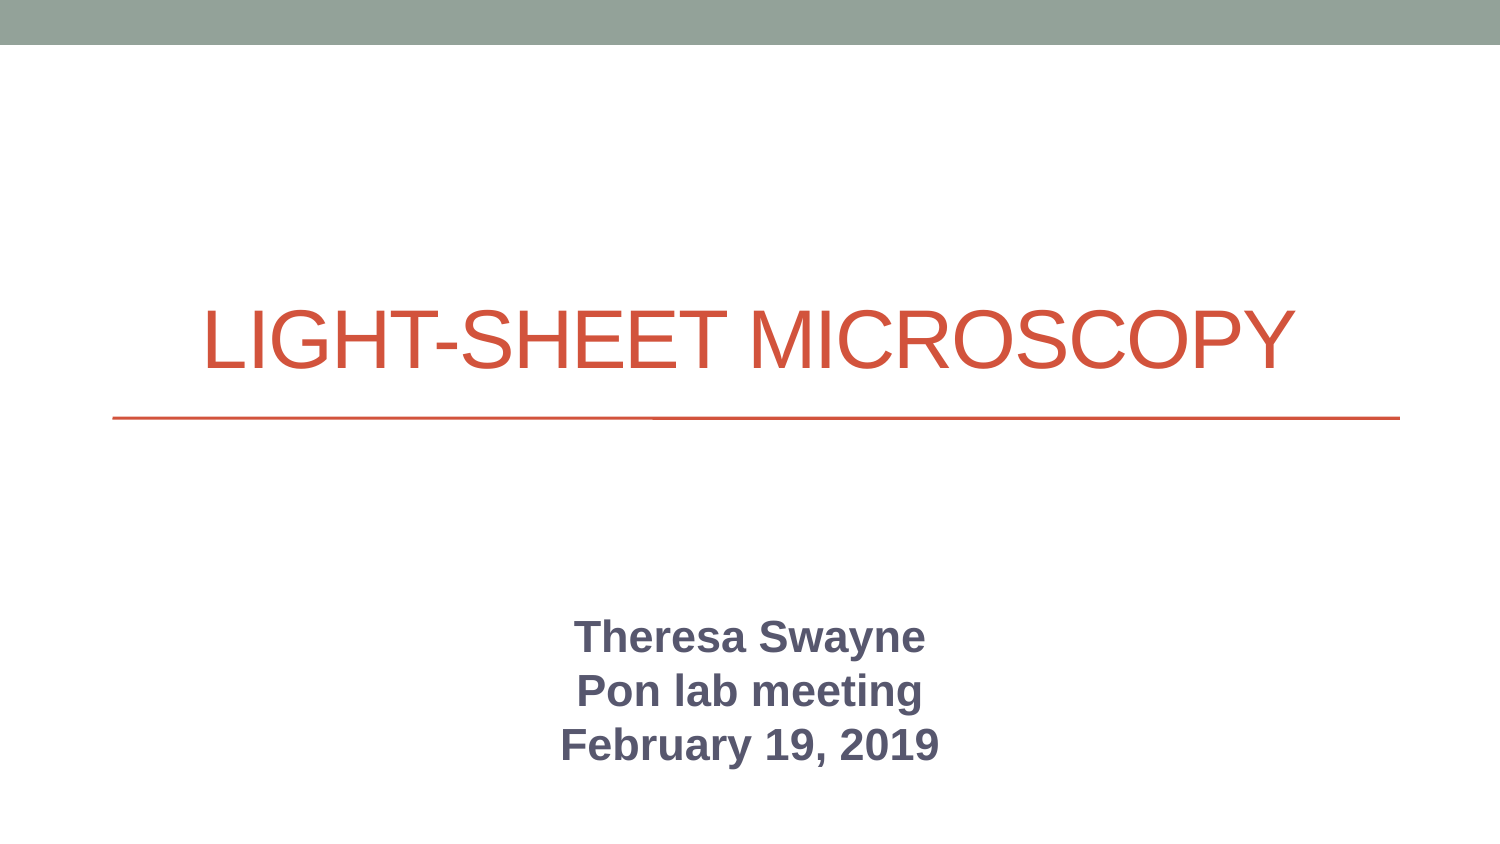

# Light-sheet microscopy
Theresa Swayne
Pon lab meeting
February 19, 2019